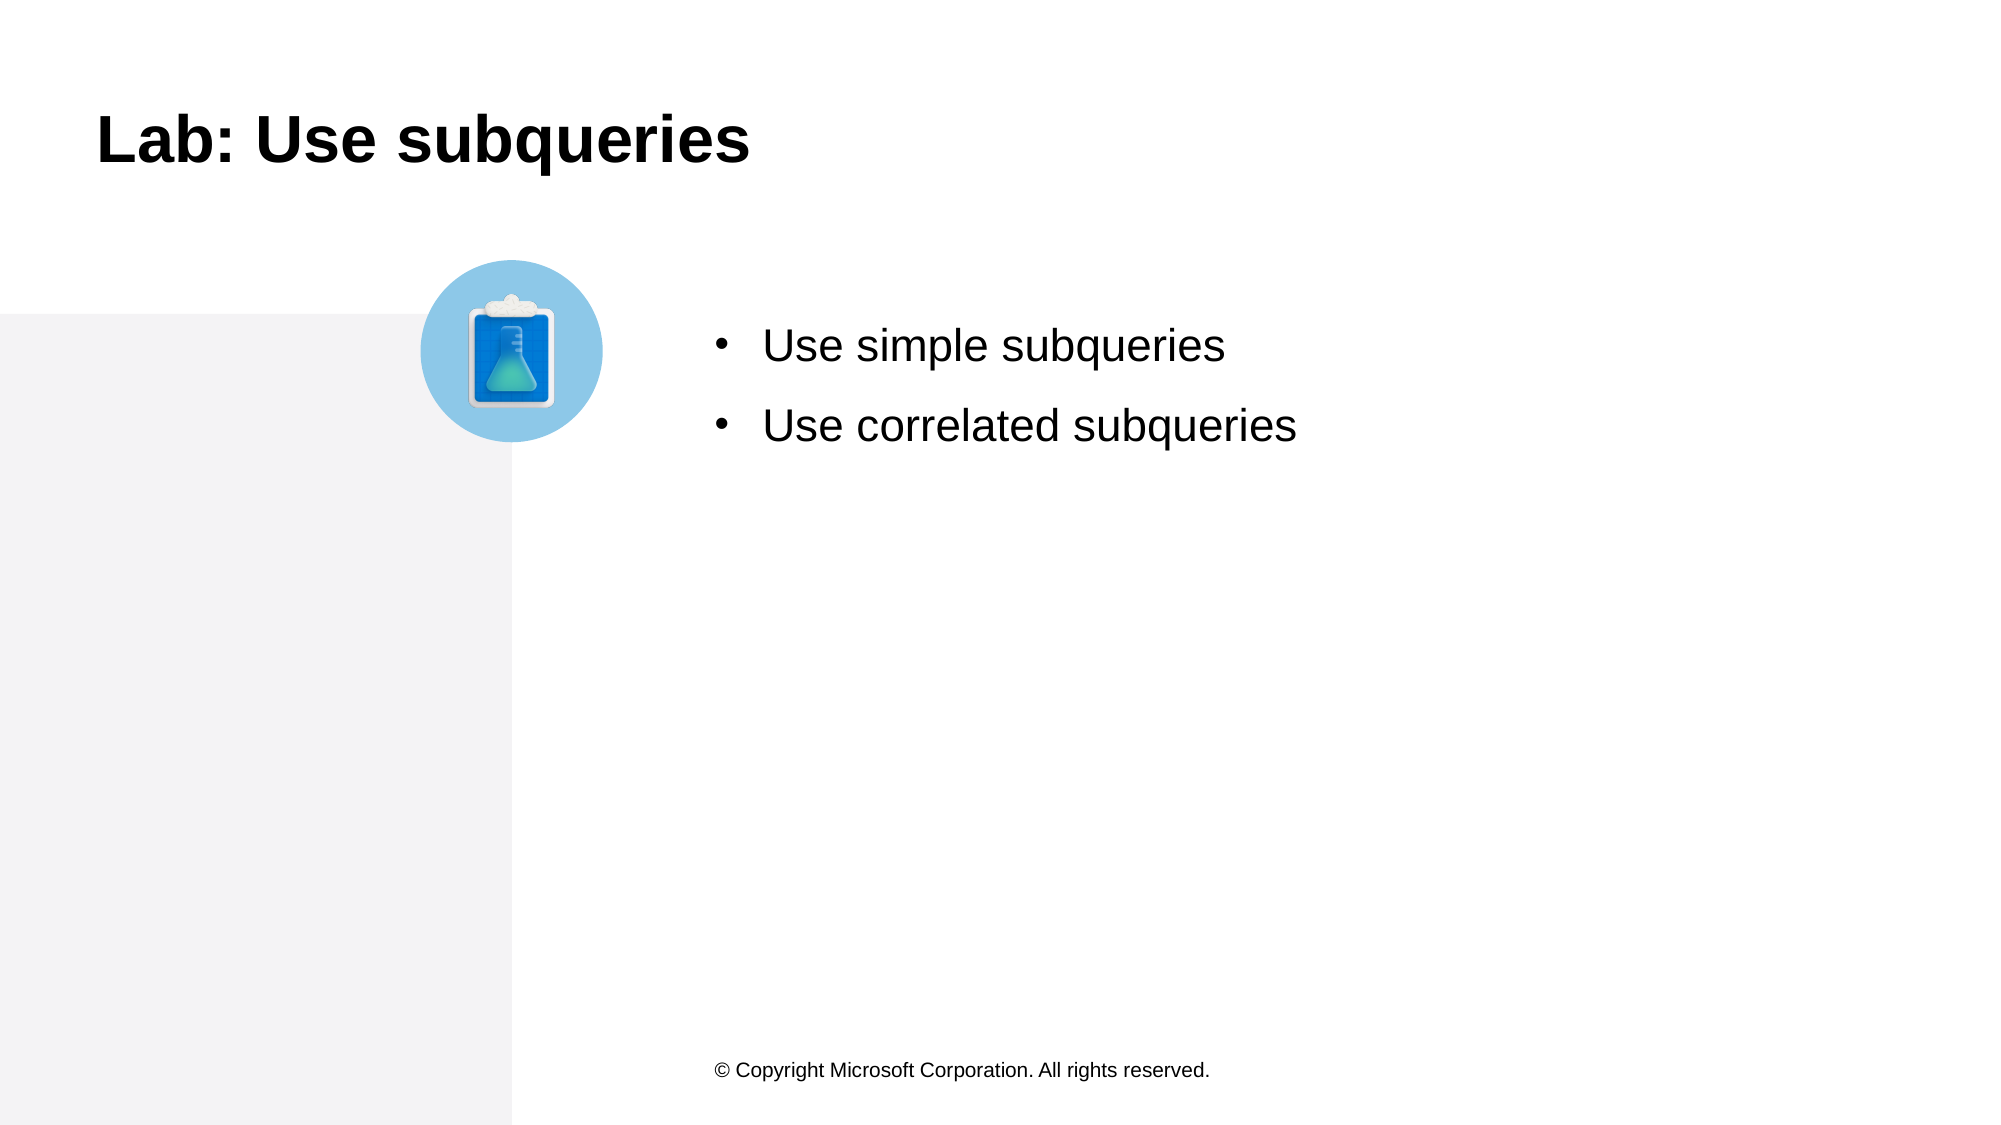

# Lab: Use subqueries
Use simple subqueries
Use correlated subqueries